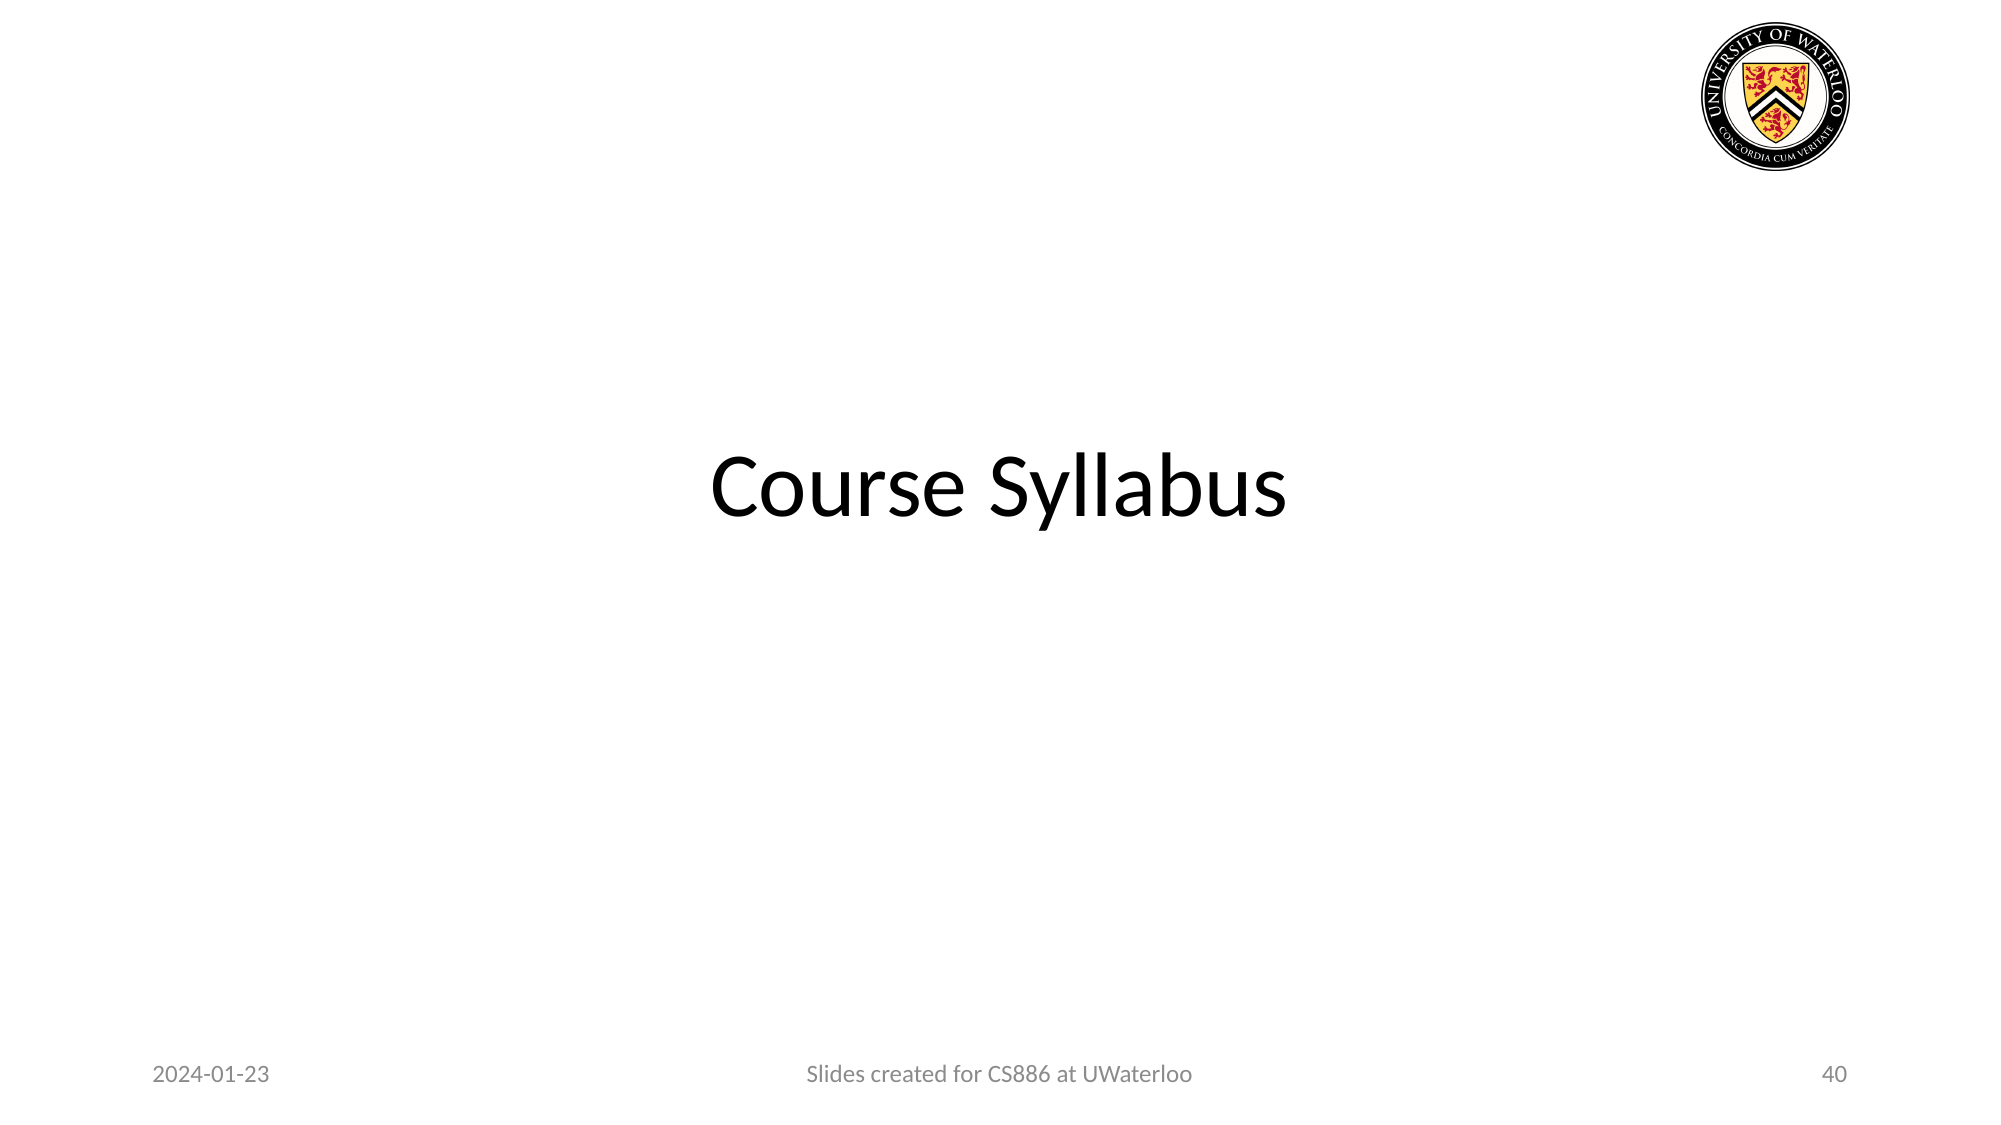

# Course Syllabus
2024-01-23
Slides created for CS886 at UWaterloo
40